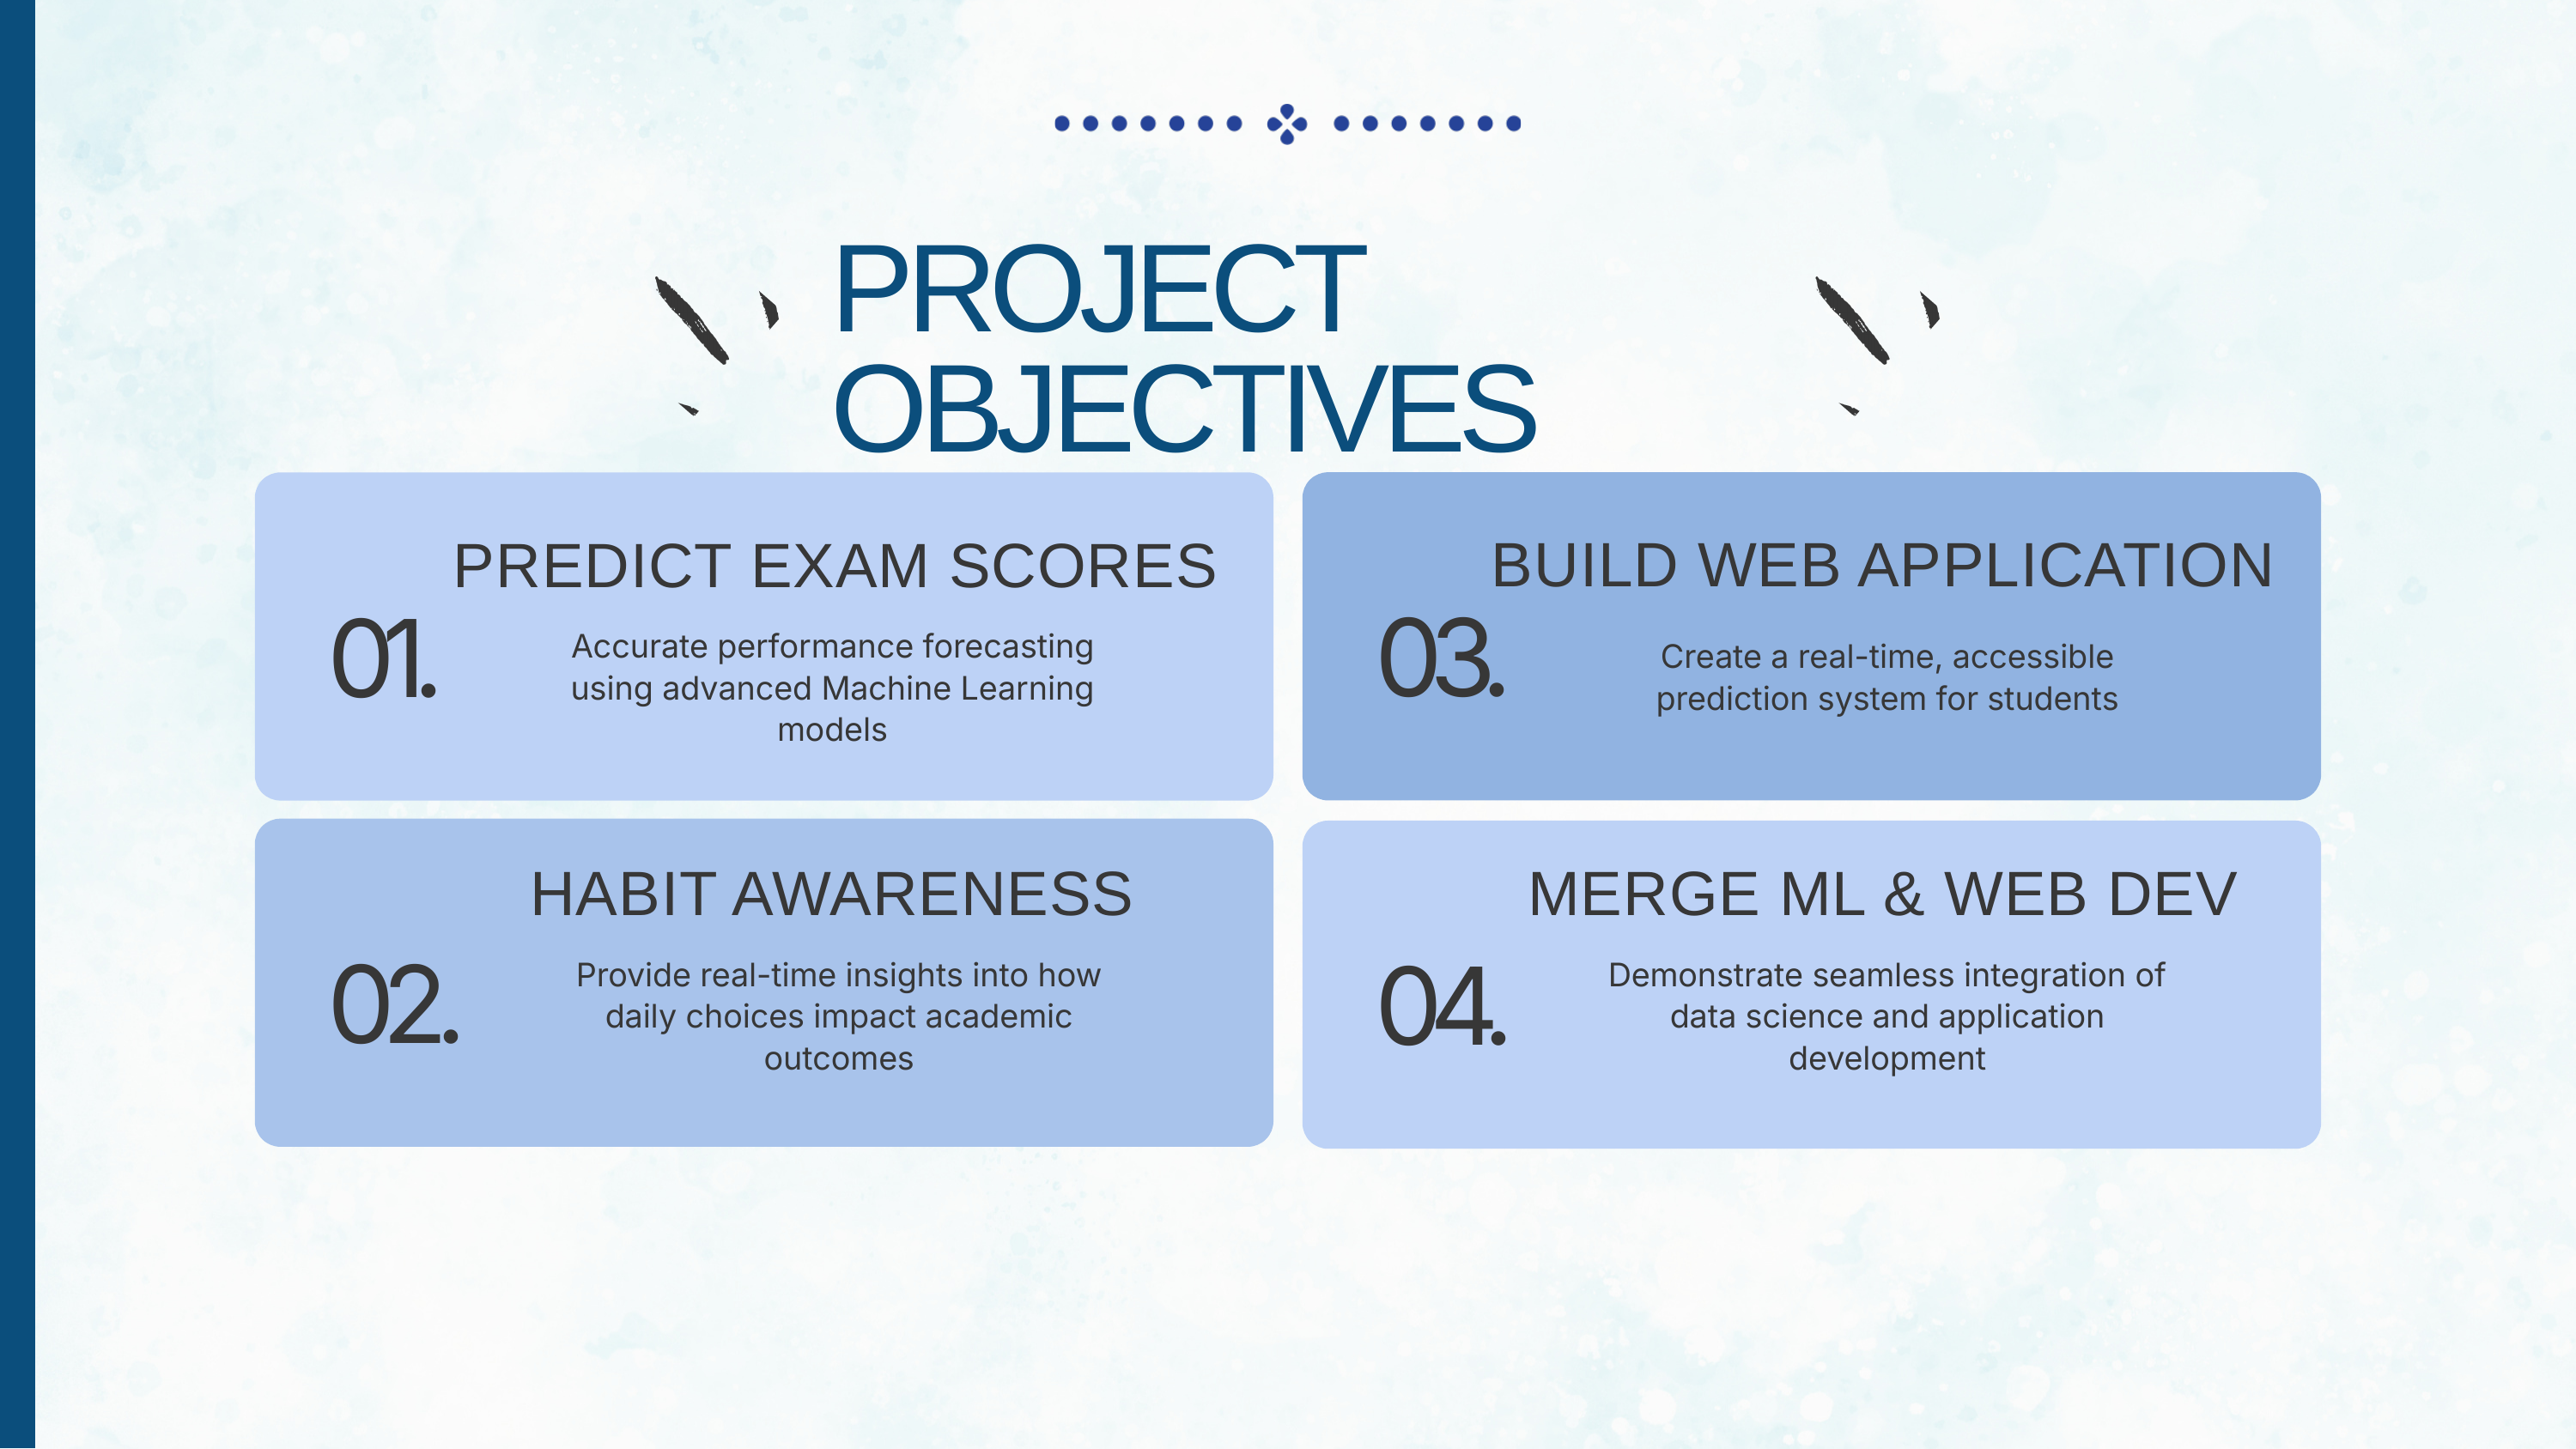

PROJECT OBJECTIVES

BUILD WEB APPLICATION
PREDICT EXAM SCORES
03.
01.
Accurate performance forecasting using advanced Machine Learning models
Create a real-time, accessible prediction system for students

HABIT AWARENESS
MERGE ML & WEB DEV
02.
04.
Provide real-time insights into how daily choices impact academic outcomes
Demonstrate seamless integration of data science and application development